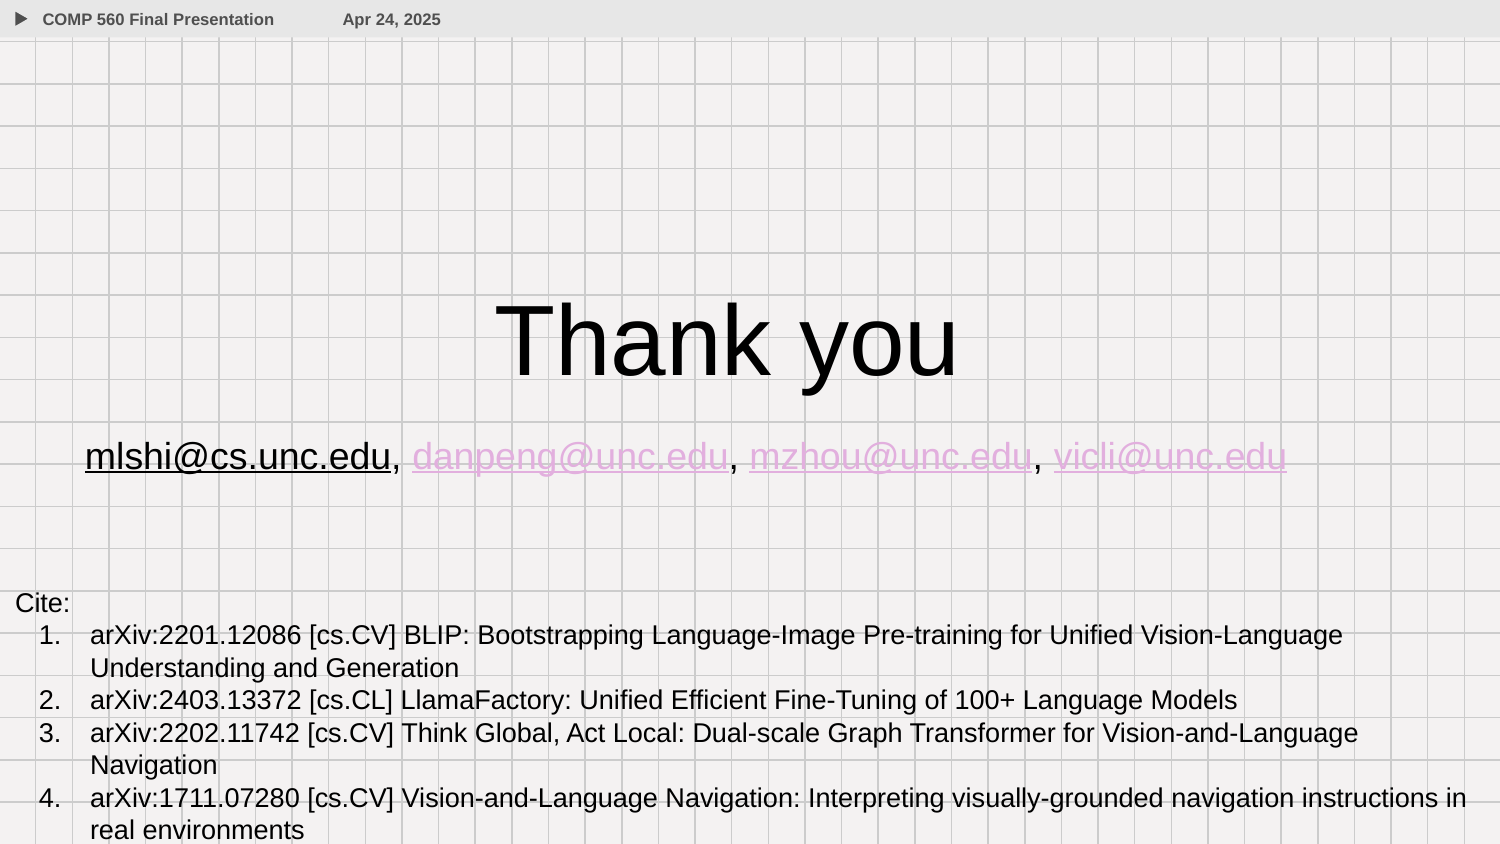

COMP 560 Final Presentation	Apr 24, 2025

# Thank you
mlshi@cs.unc.edu, danpeng@unc.edu, mzhou@unc.edu, vicli@unc.edu

Cite:
arXiv:2201.12086 [cs.CV] BLIP: Bootstrapping Language-Image Pre-training for Unified Vision-Language Understanding and Generation
arXiv:2403.13372 [cs.CL] LlamaFactory: Unified Efficient Fine-Tuning of 100+ Language Models
arXiv:2202.11742 [cs.CV] Think Global, Act Local: Dual-scale Graph Transformer for Vision-and-Language Navigation
arXiv:1711.07280 [cs.CV] Vision-and-Language Navigation: Interpreting visually-grounded navigation instructions in real environments